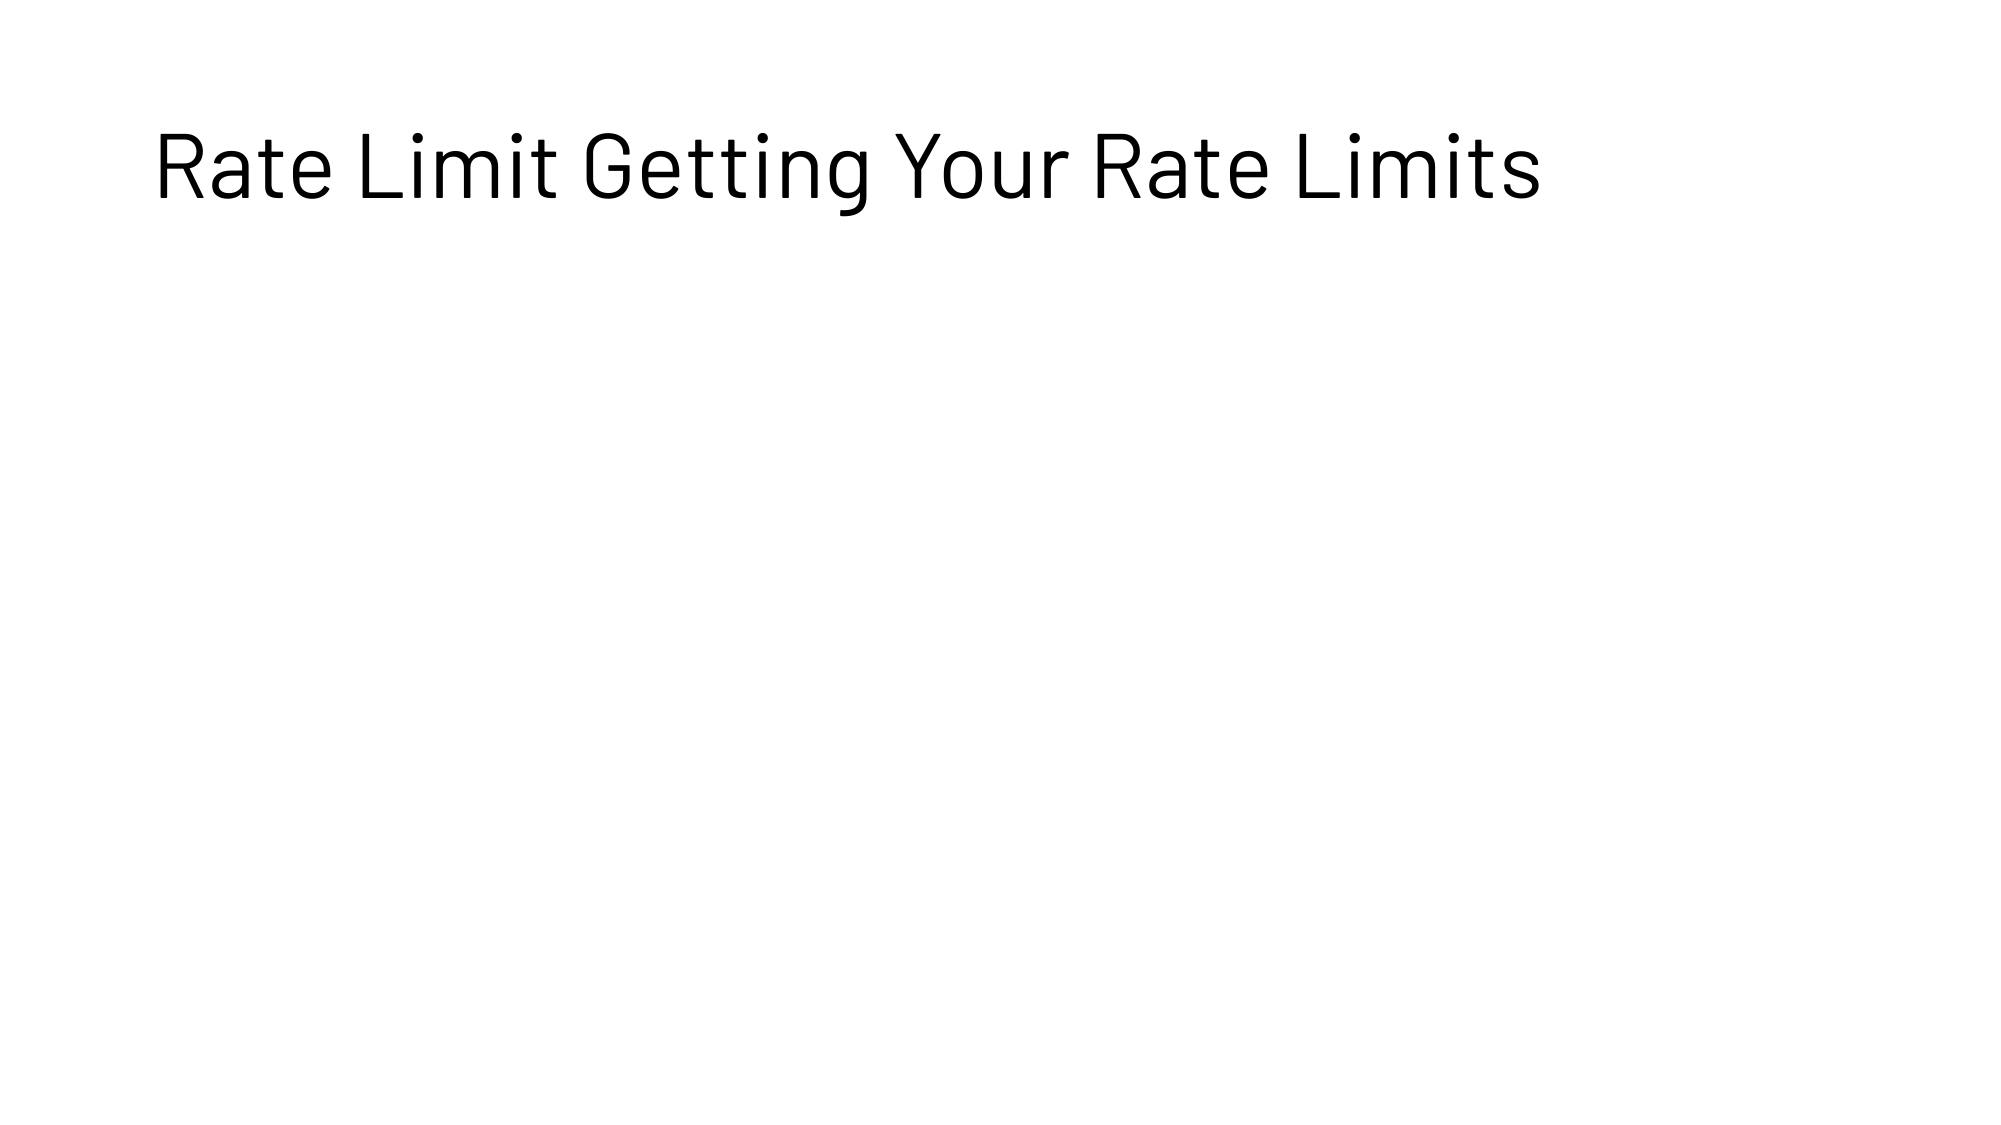

# Rate Limit Getting Your Rate Limits